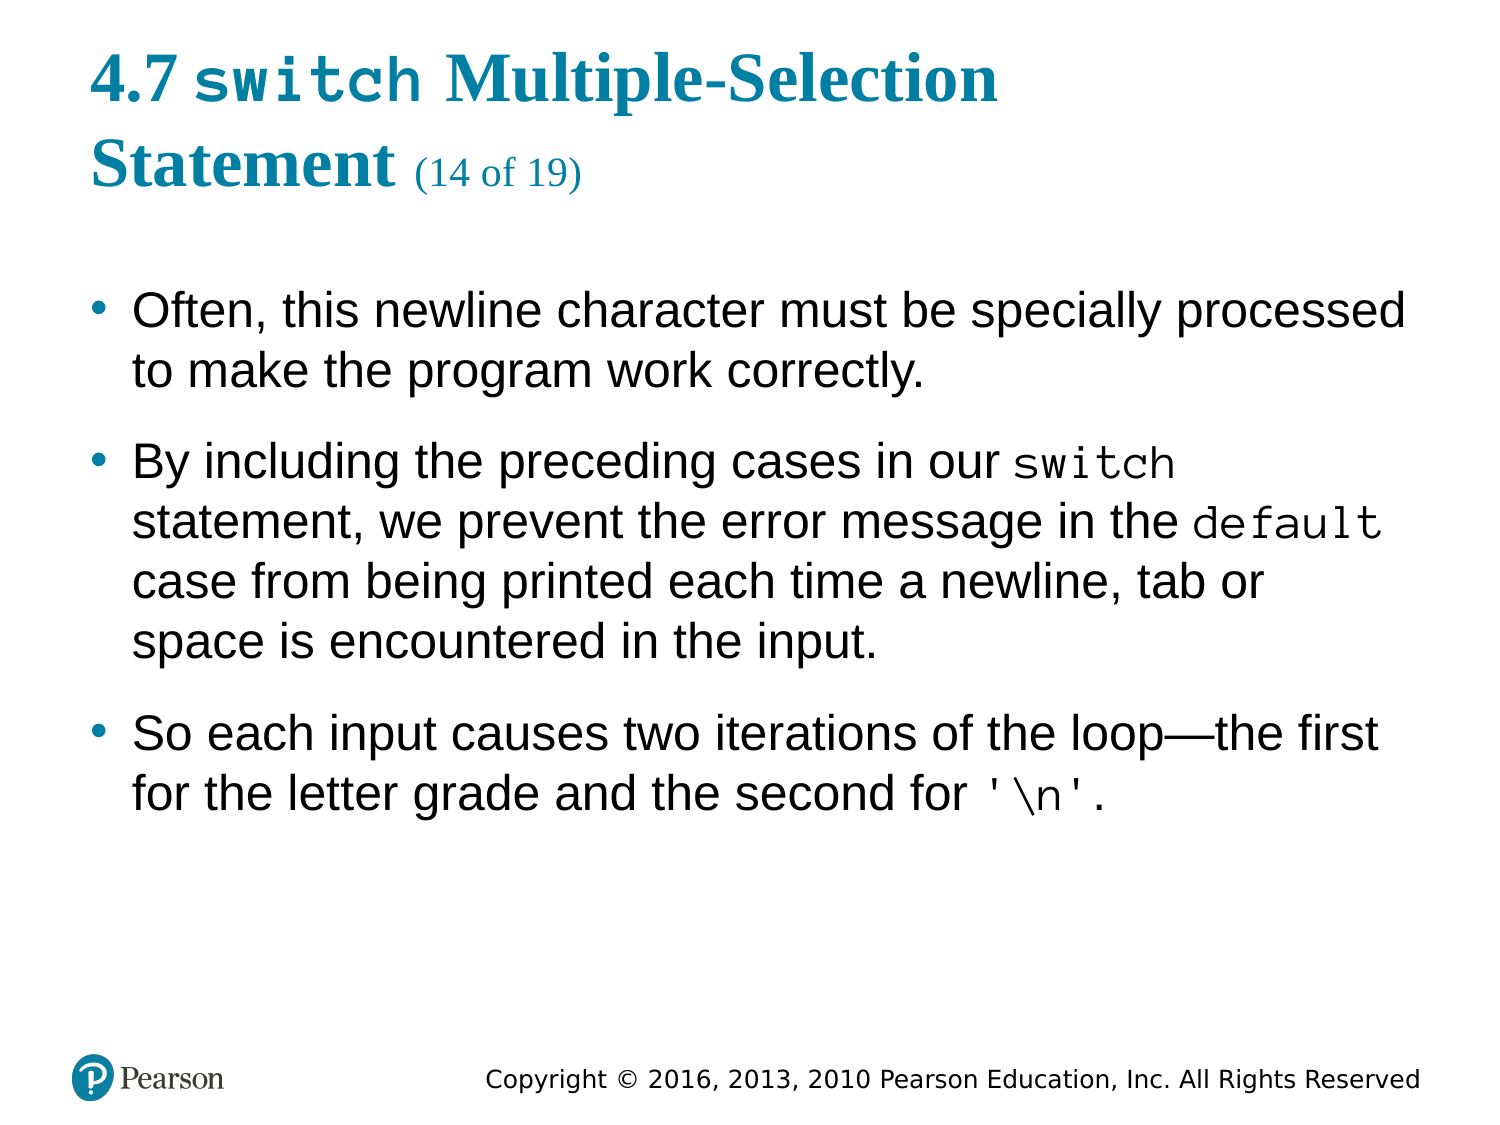

# 4.7 switch Multiple-Selection Statement (14 of 19)
Often, this newline character must be specially processed to make the program work correctly.
By including the preceding cases in our switch statement, we prevent the error message in the default case from being printed each time a newline, tab or space is encountered in the input.
So each input causes two iterations of the loop—the first for the letter grade and the second for '\n'.